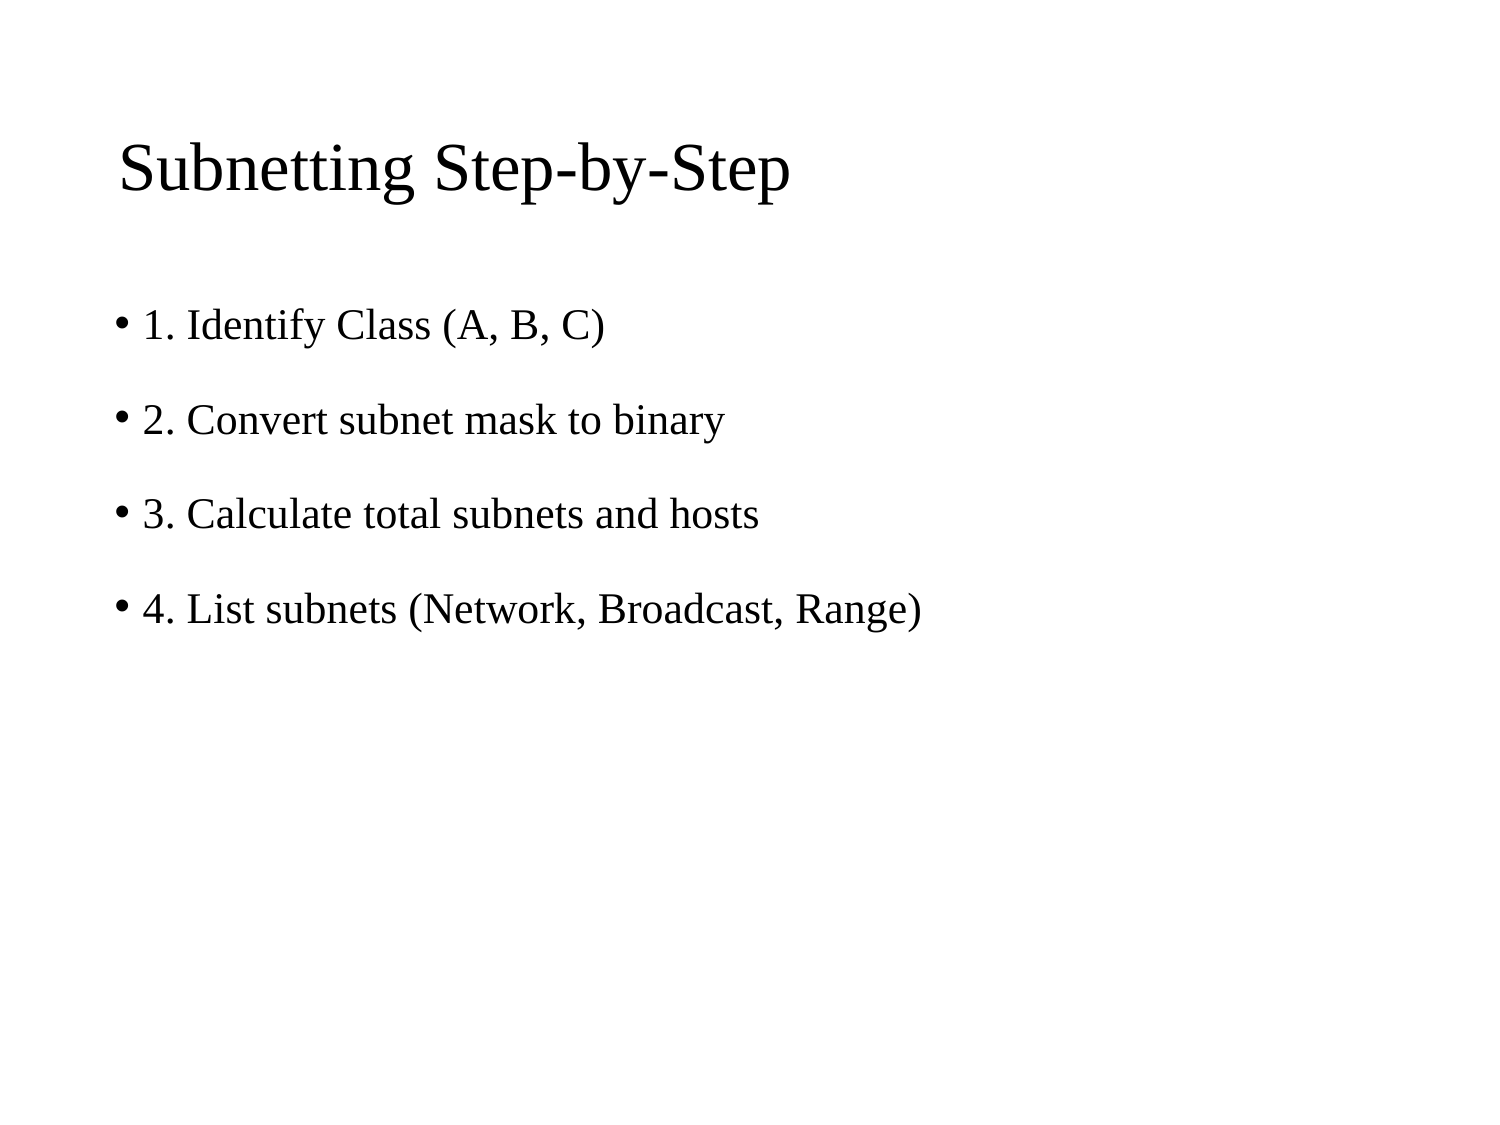

# Subnetting Step-by-Step
1. Identify Class (A, B, C)
2. Convert subnet mask to binary
3. Calculate total subnets and hosts
4. List subnets (Network, Broadcast, Range)